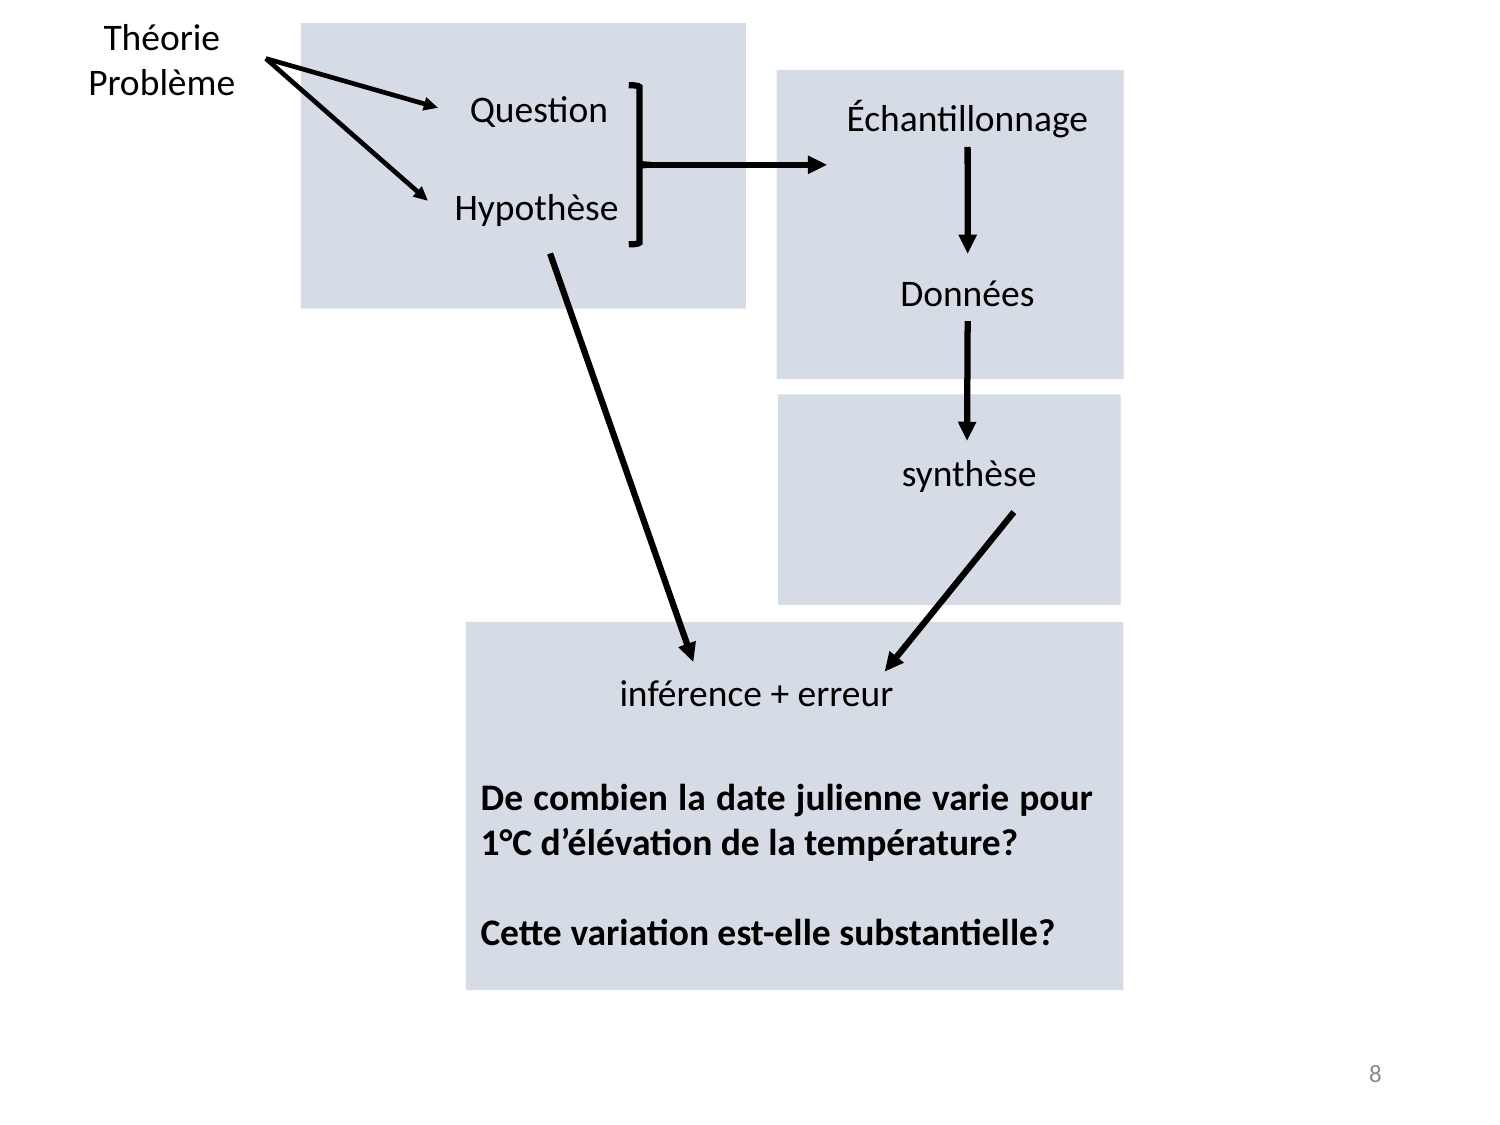

Théorie
Problème

Question

Échantillonnage
Hypothèse
Données

synthèse

inférence + erreur
De combien la date julienne varie pour 1°C d’élévation de la température?

Cette variation est-elle substantielle?
8